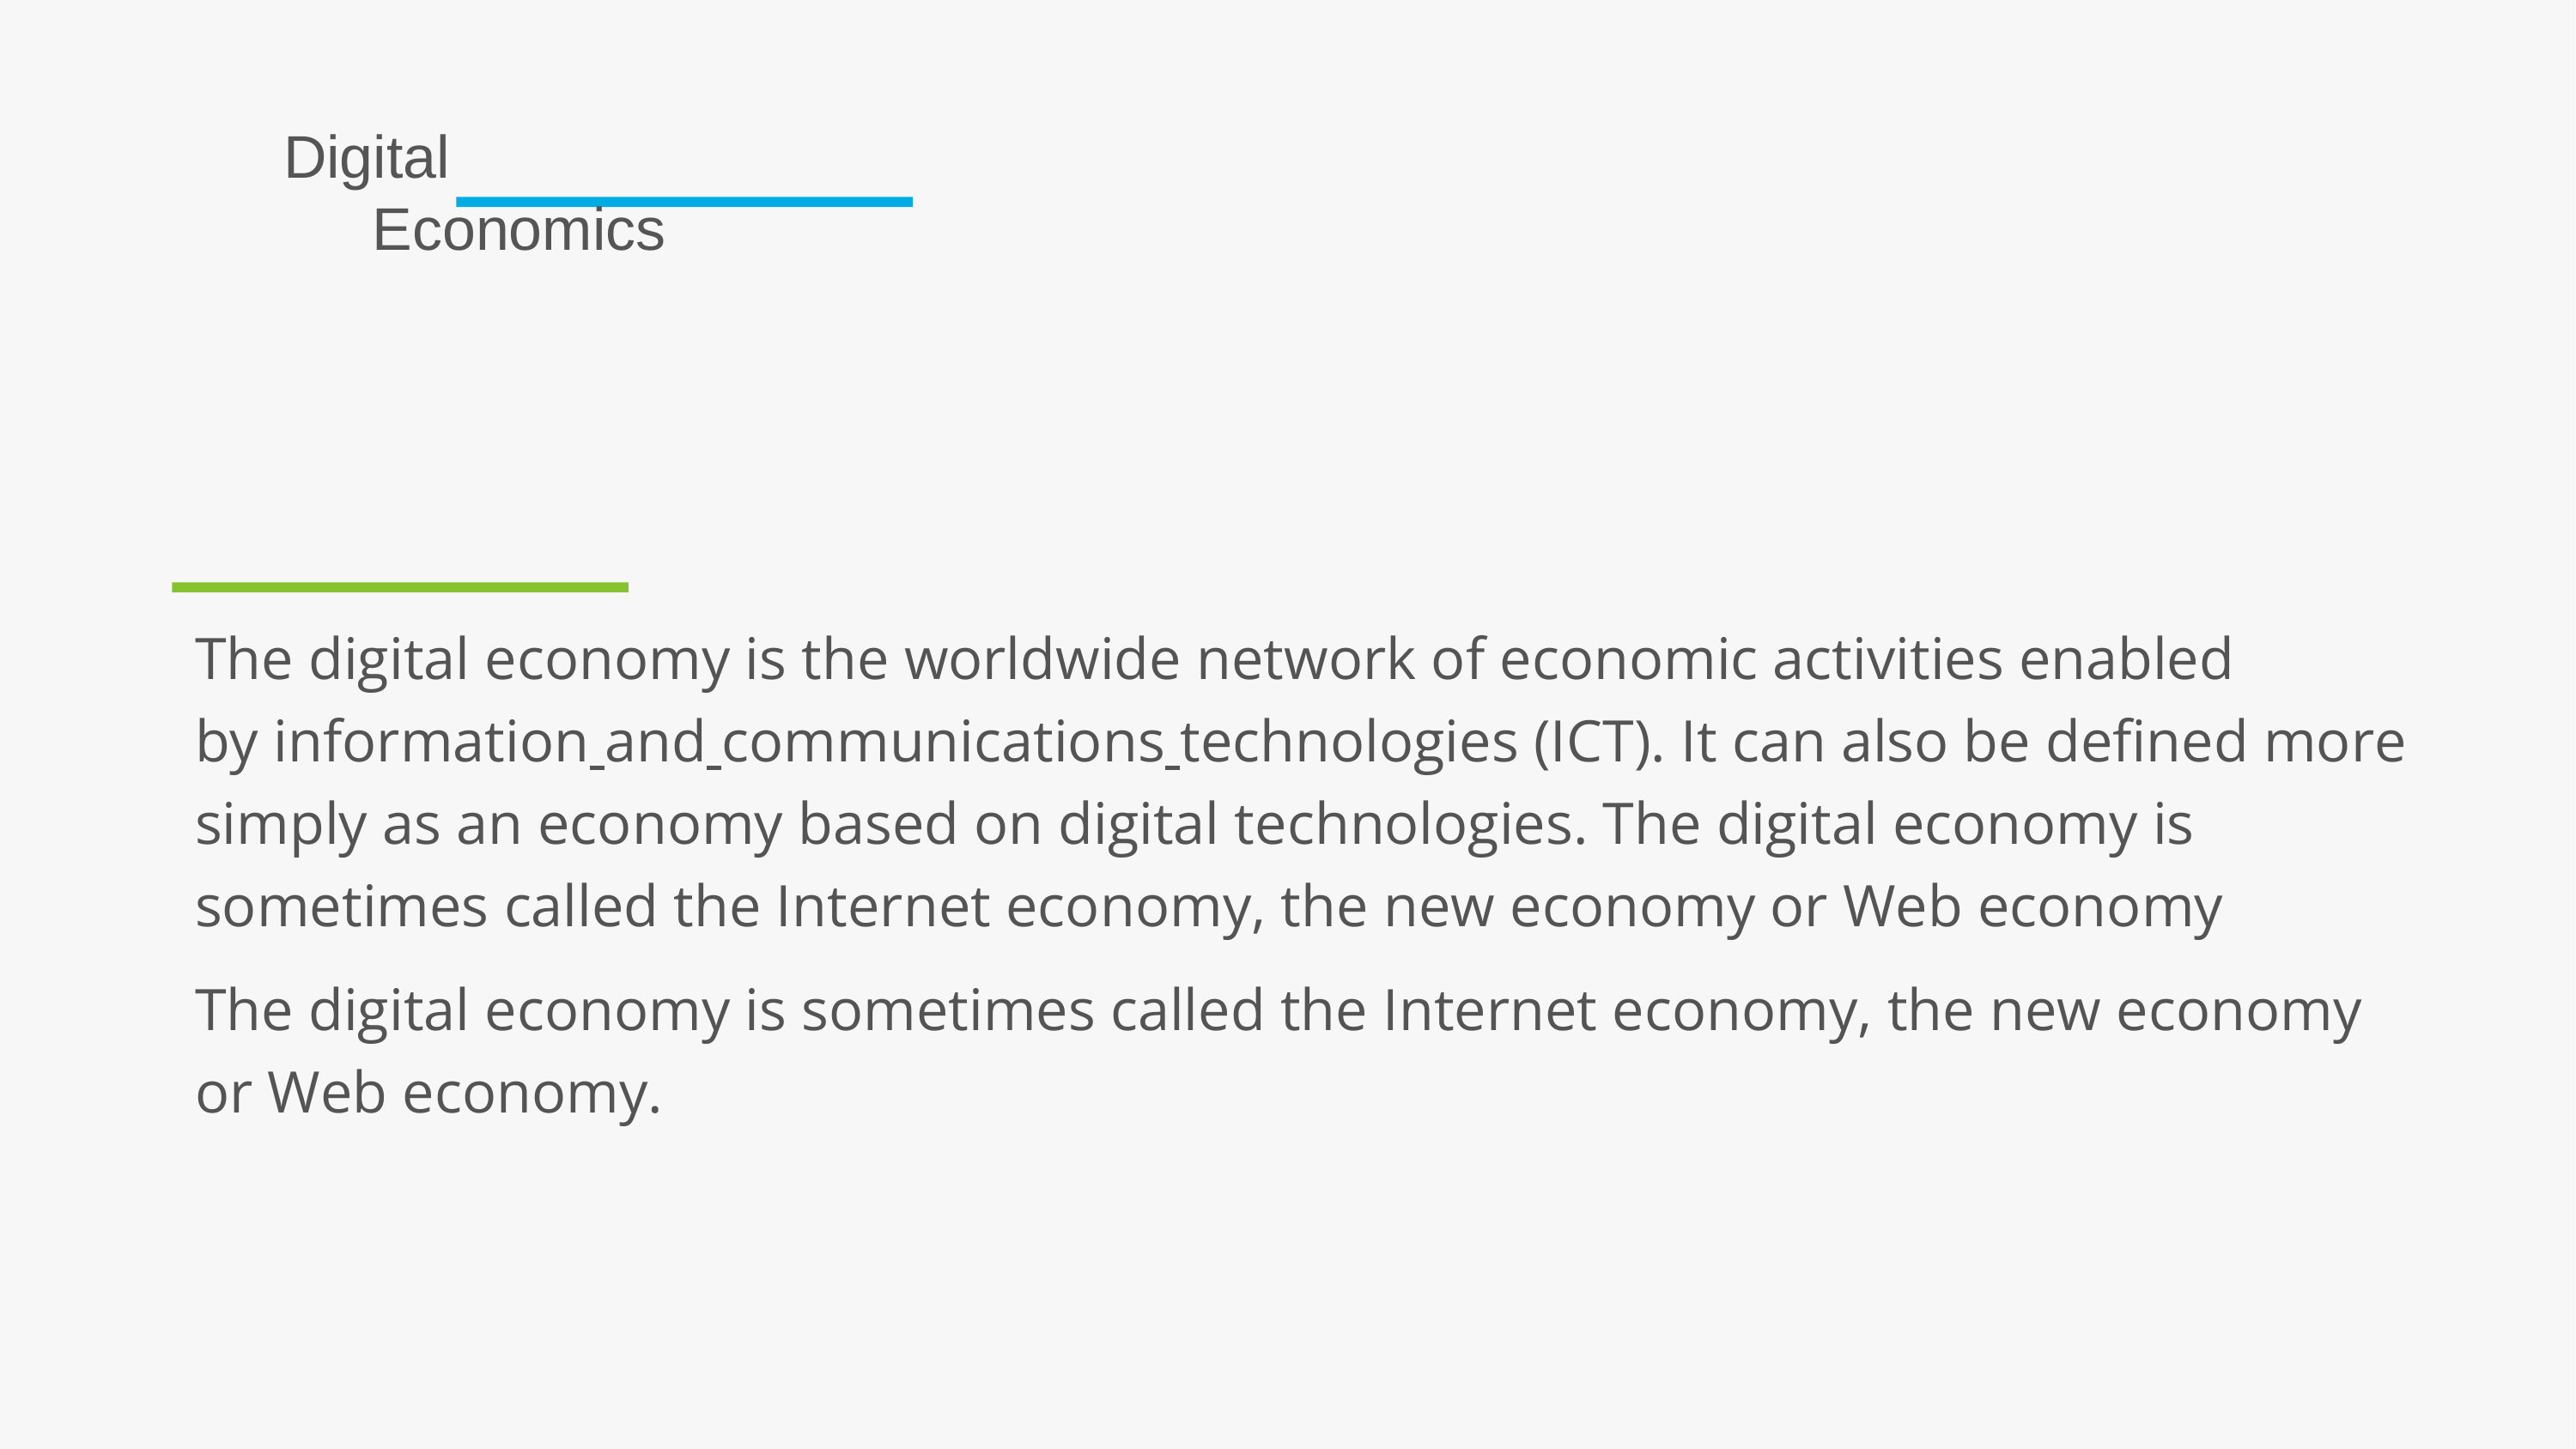

# Digital Economics
The digital economy is the worldwide network of economic activities enabled by information and communications technologies (ICT). It can also be defined more simply as an economy based on digital technologies. The digital economy is sometimes called the Internet economy, the new economy or Web economy
The digital economy is sometimes called the Internet economy, the new economy or Web economy.